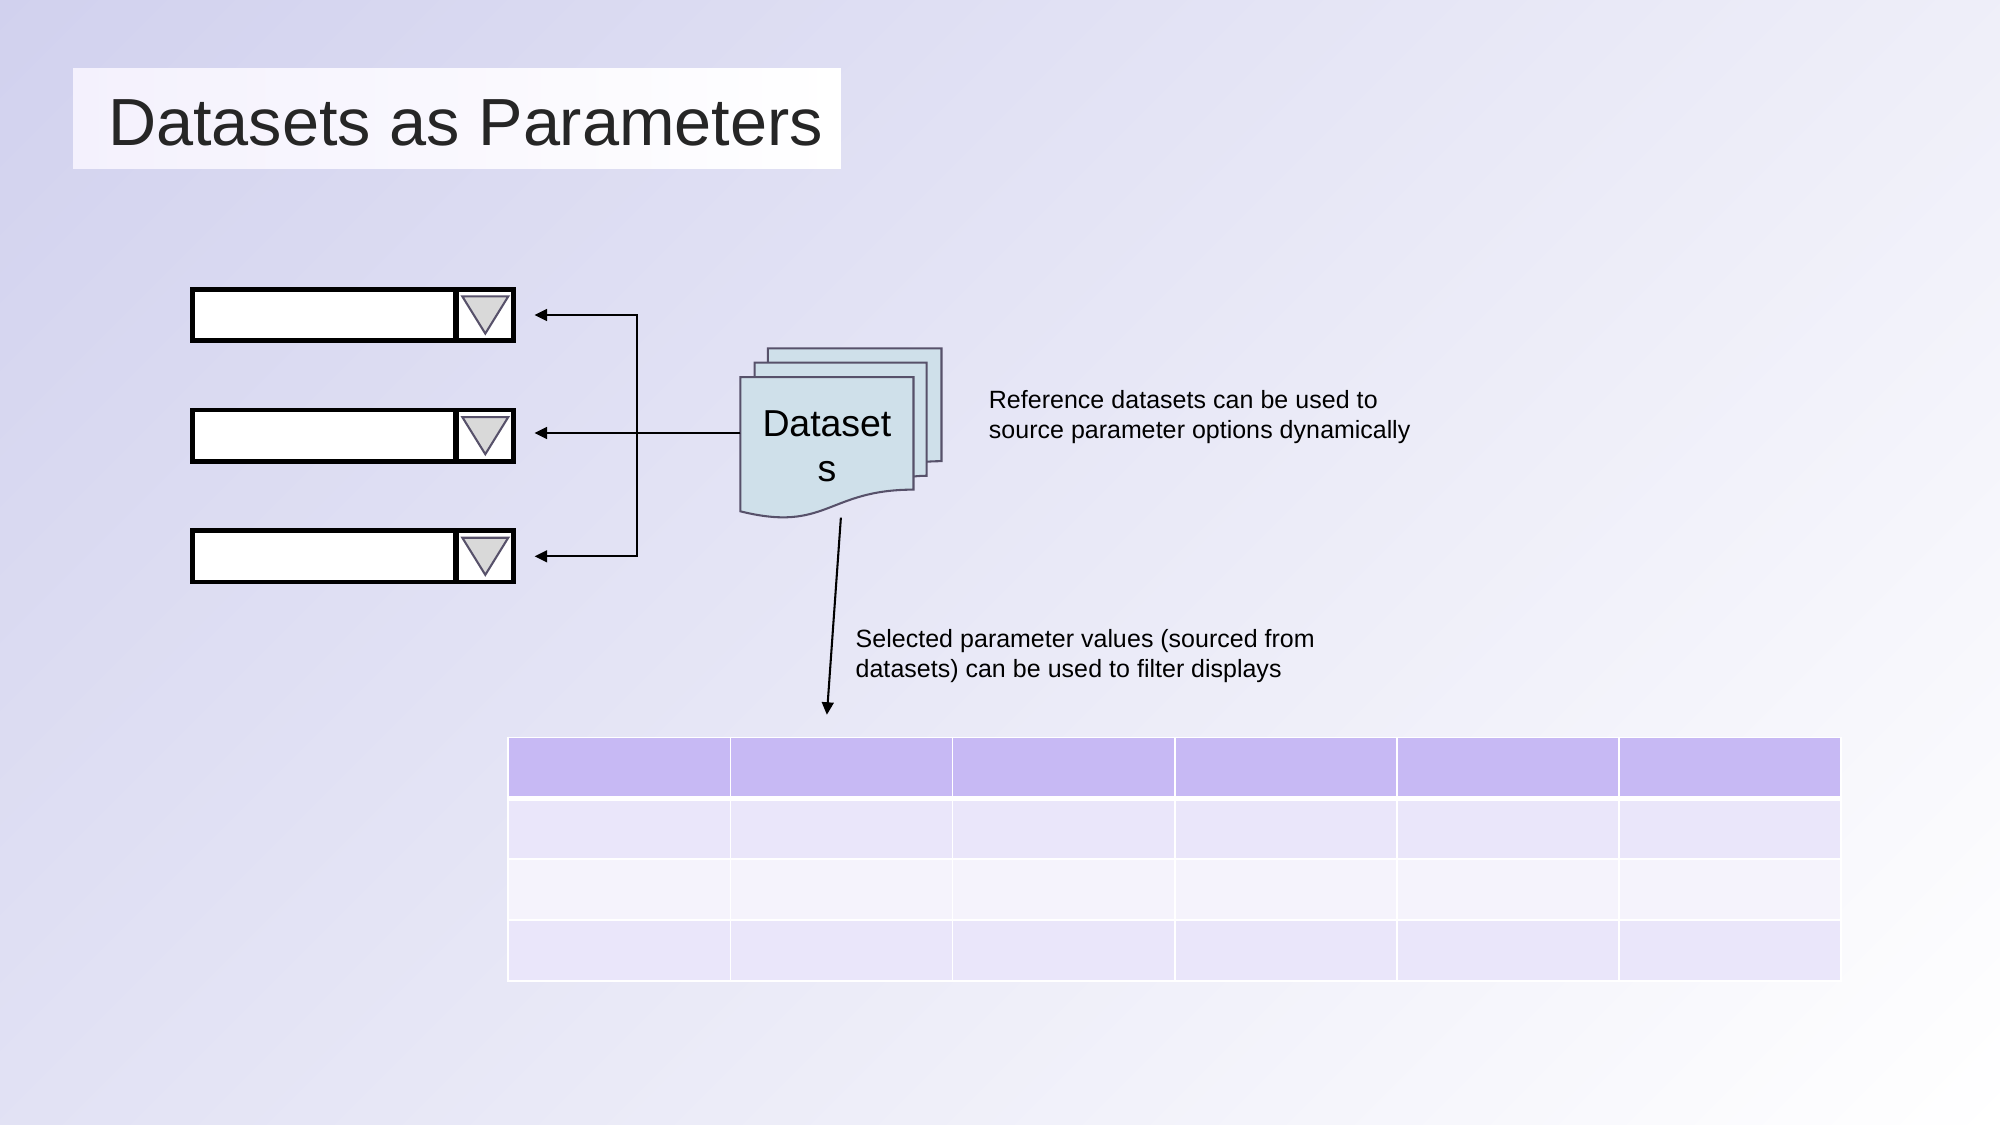

Datasets as Parameters

Datasets
Reference datasets can be used to source parameter options dynamically

Selected parameter values (sourced from datasets) can be used to filter displays
|  |  |  |  |  |  |
| --- | --- | --- | --- | --- | --- |
|  |  |  |  |  |  |
|  |  |  |  |  |  |
|  |  |  |  |  |  |